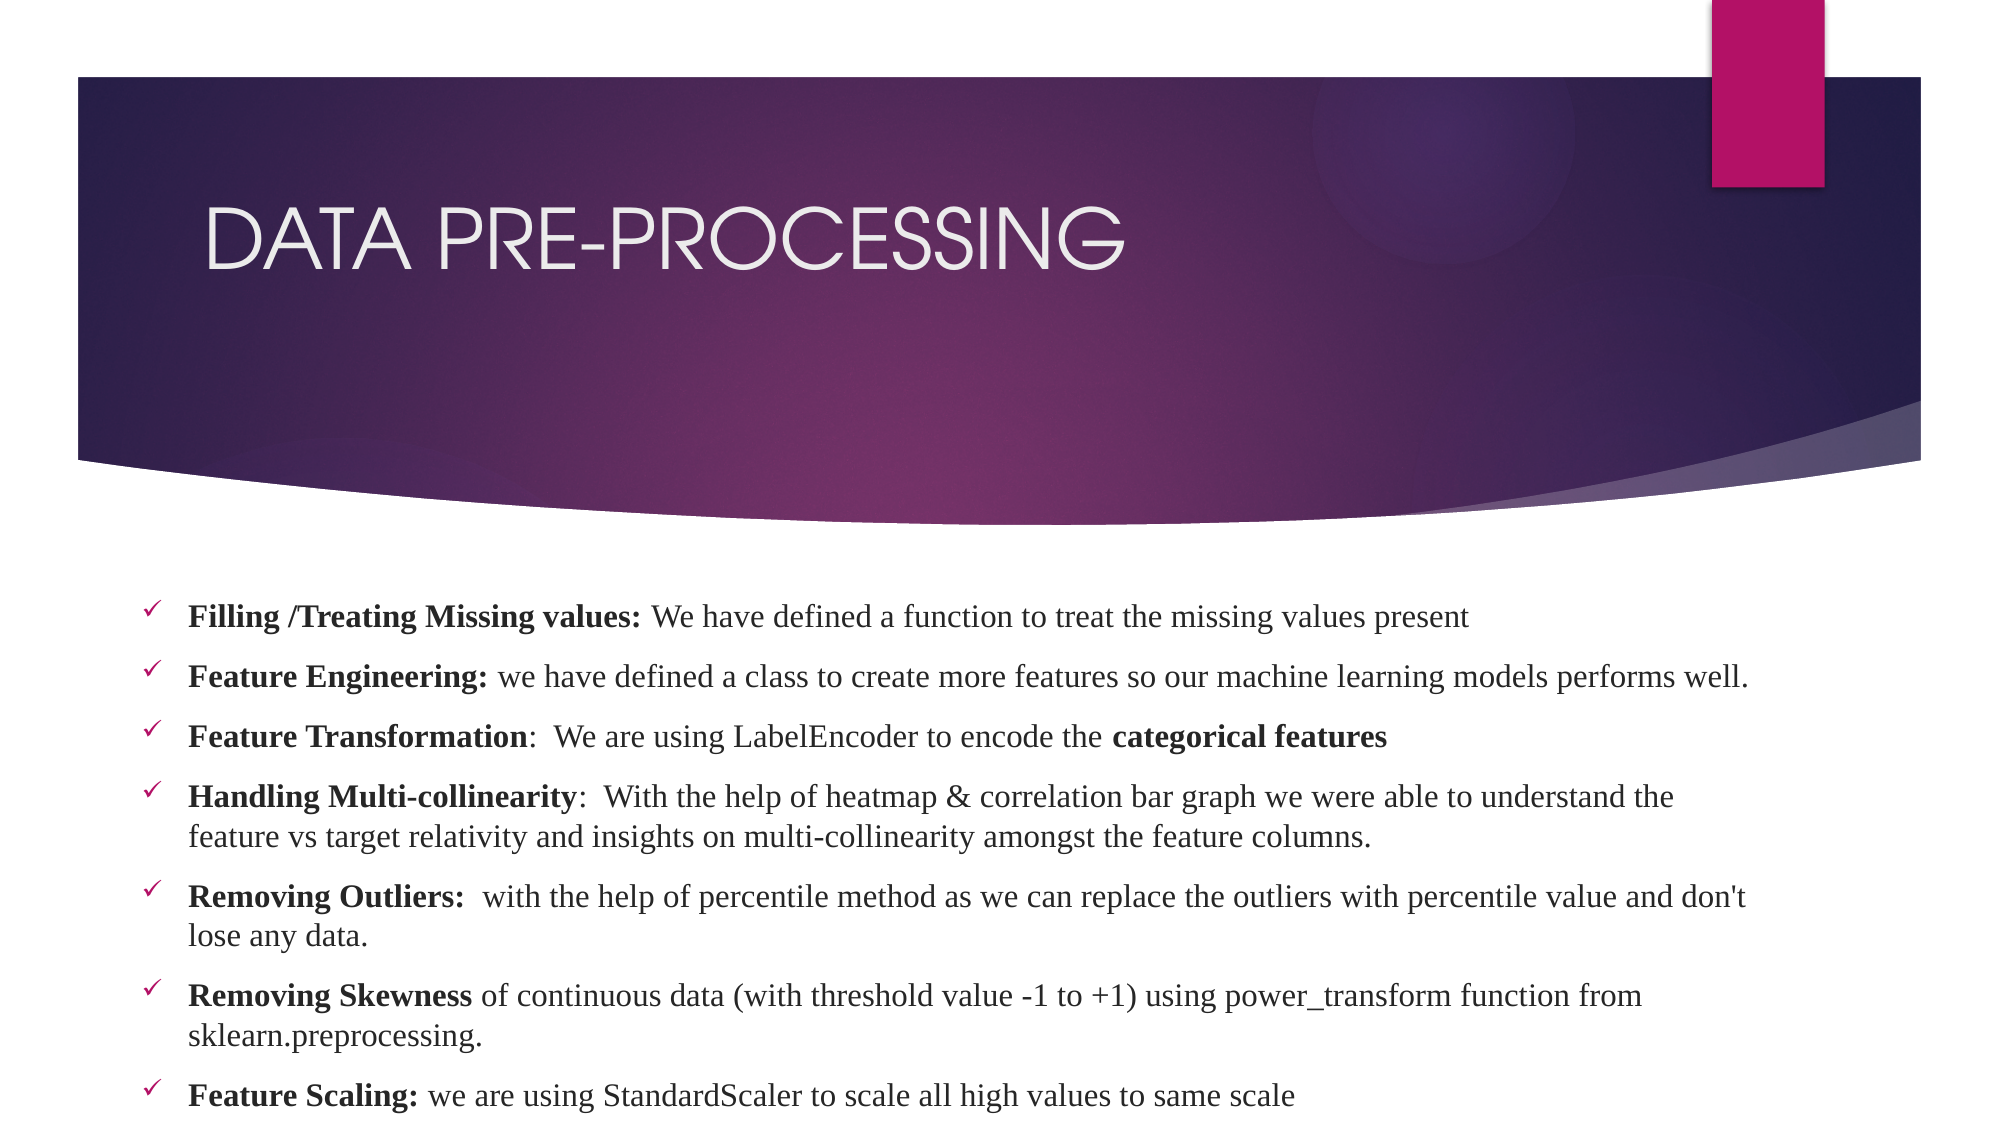

# DATA PRE-PROCESSING
Filling /Treating Missing values: We have defined a function to treat the missing values present
Feature Engineering: we have defined a class to create more features so our machine learning models performs well.
Feature Transformation:  We are using LabelEncoder to encode the categorical features
Handling Multi-collinearity:  With the help of heatmap & correlation bar graph we were able to understand the feature vs target relativity and insights on multi-collinearity amongst the feature columns.
Removing Outliers:  with the help of percentile method as we can replace the outliers with percentile value and don't lose any data.
Removing Skewness of continuous data (with threshold value -1 to +1) using power_transform function from sklearn.preprocessing.
Feature Scaling: we are using StandardScaler to scale all high values to same scale